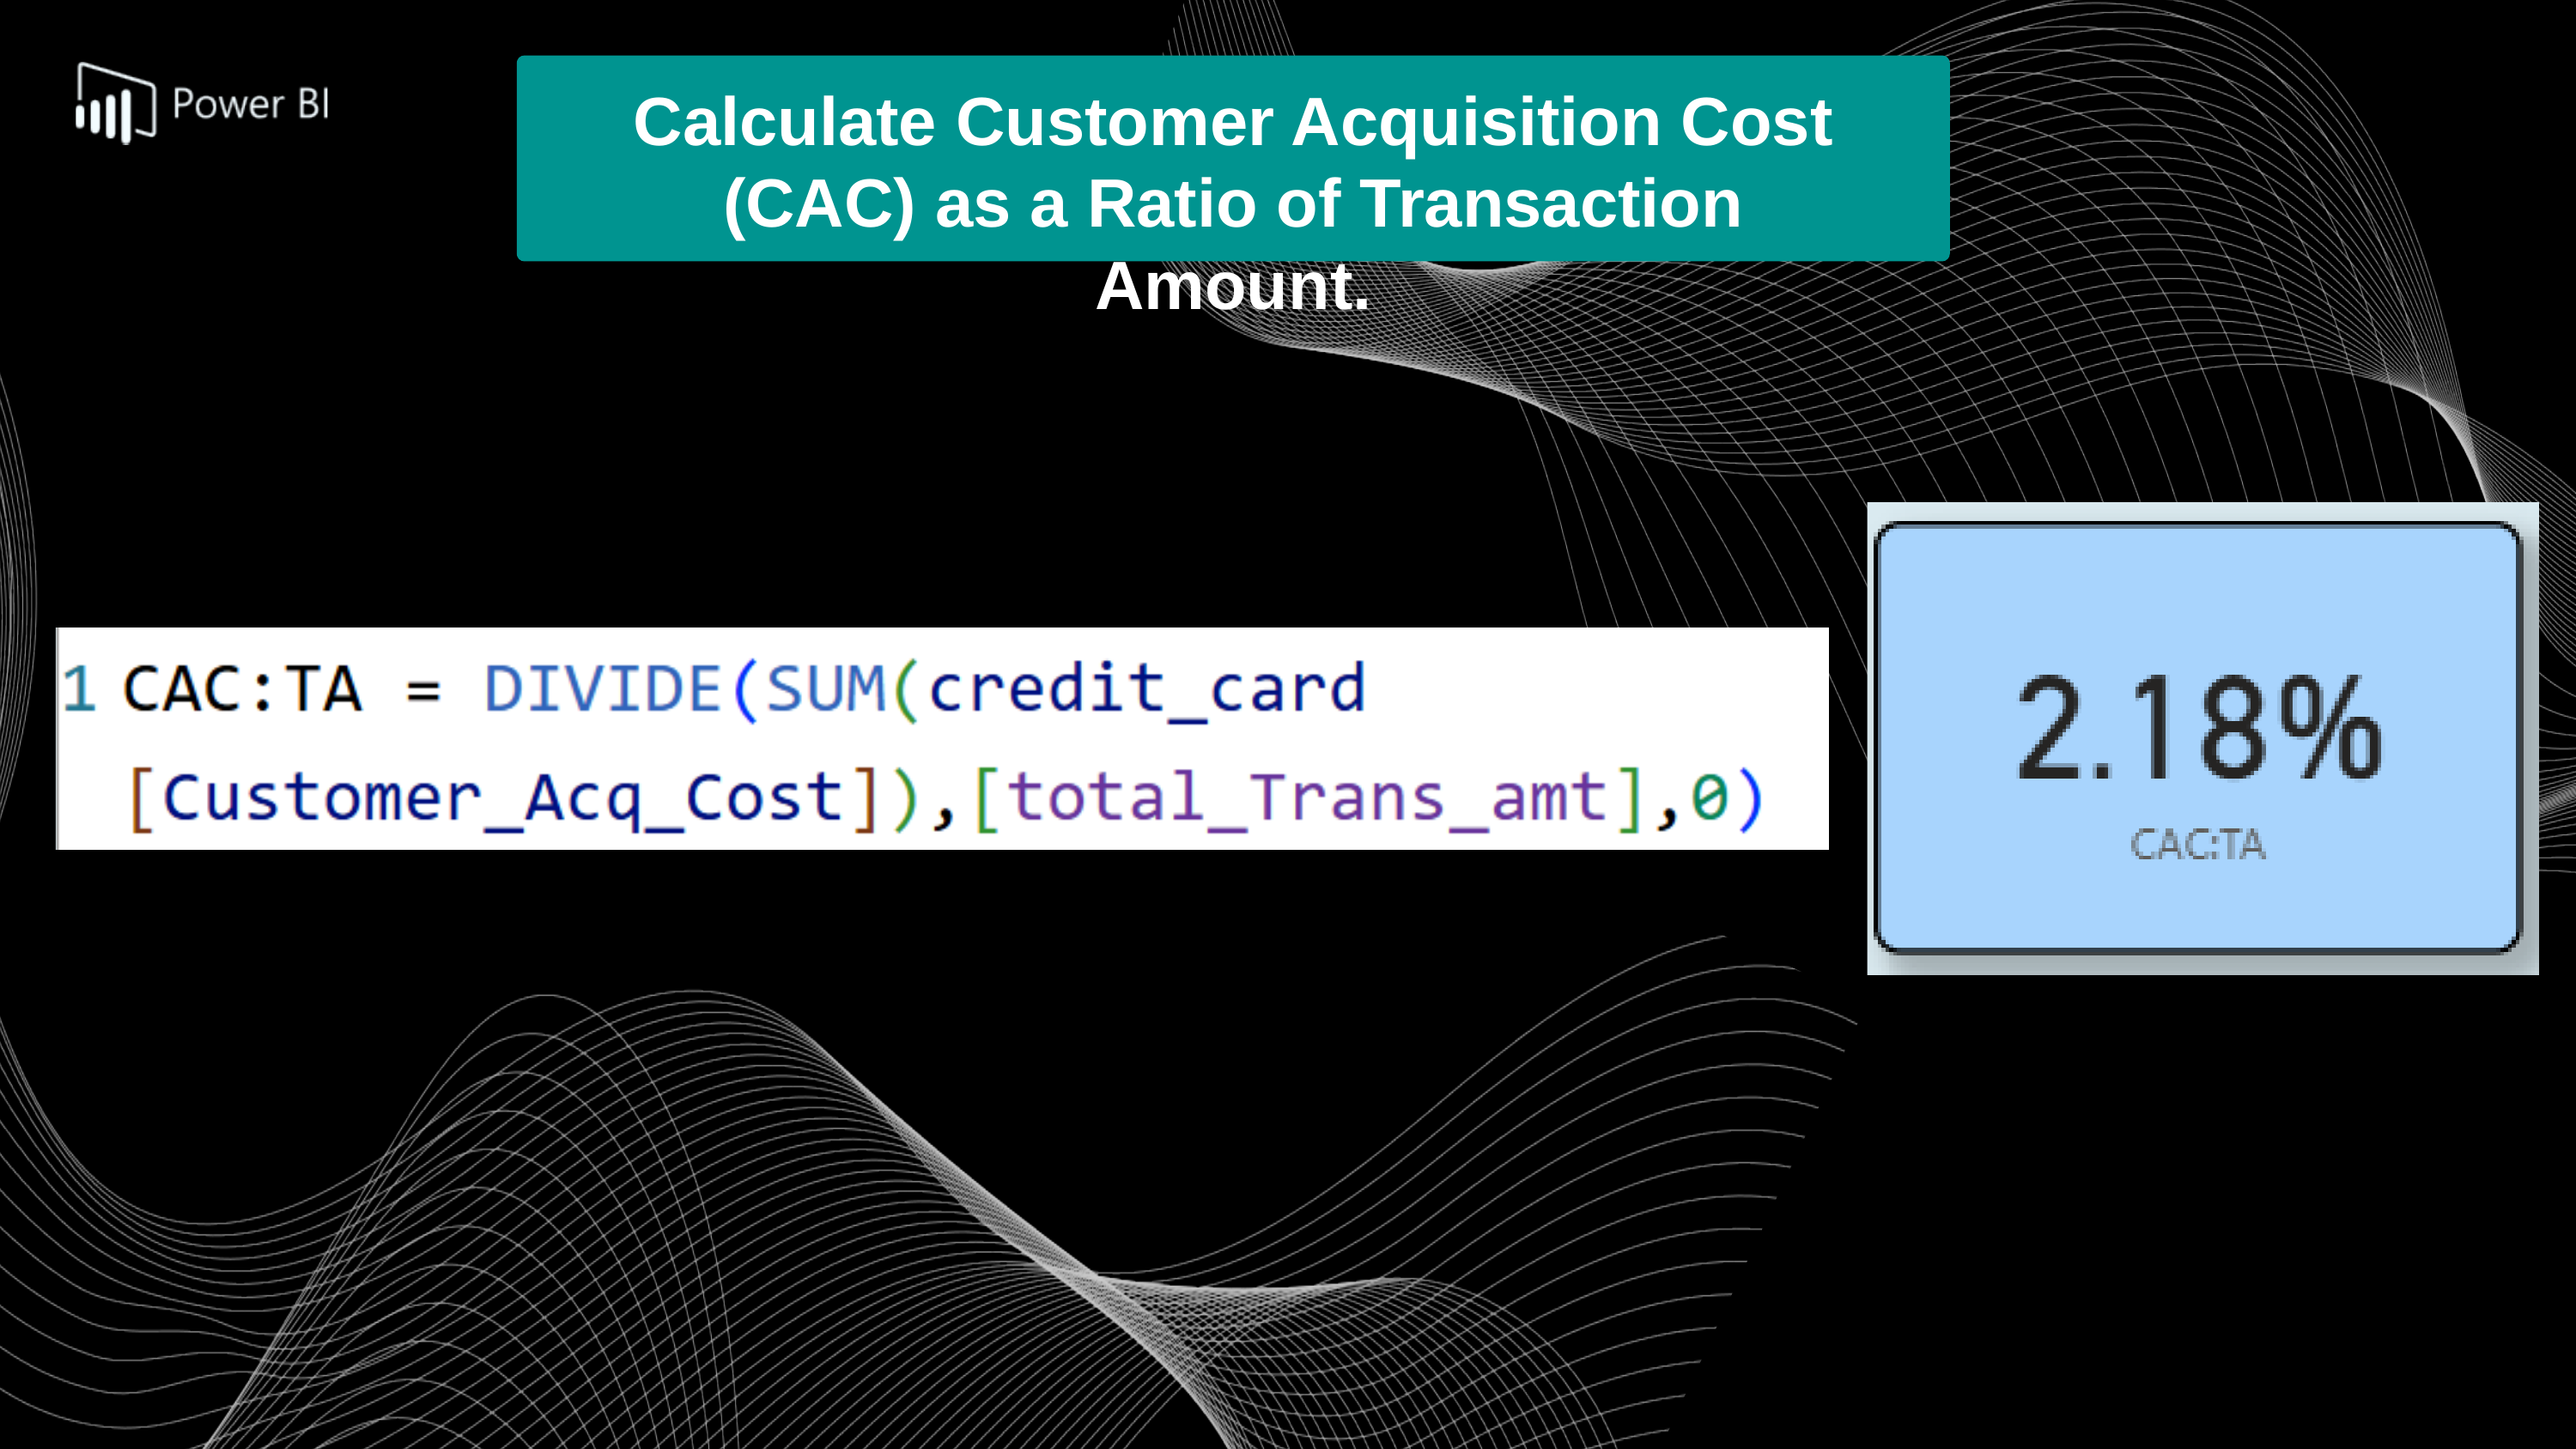

Calculate Customer Acquisition Cost
(CAC) as a Ratio of Transaction Amount.